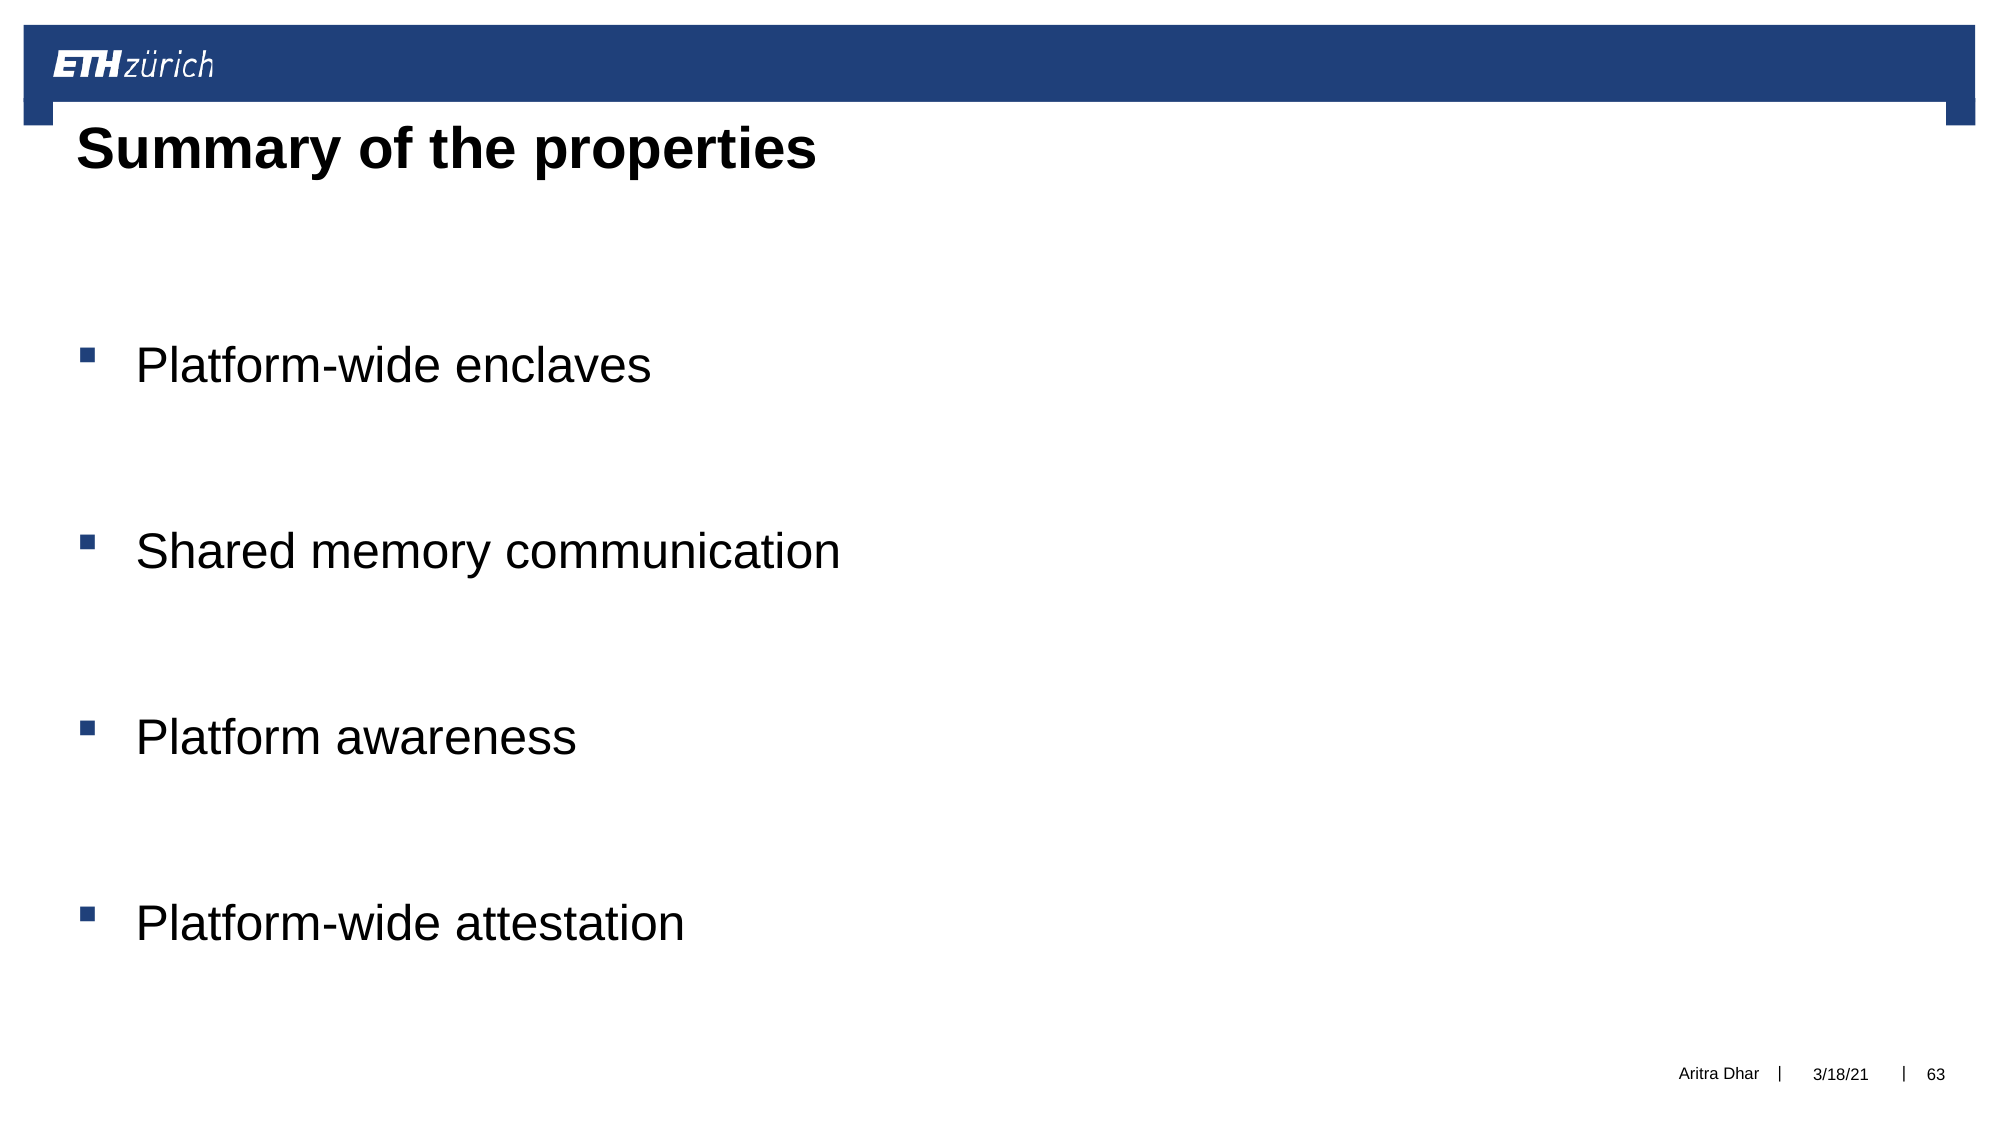

# Summary of the properties
Platform-wide enclaves

Shared memory communication

Platform awareness

Platform-wide attestation

Aritra Dhar
3/18/21
63